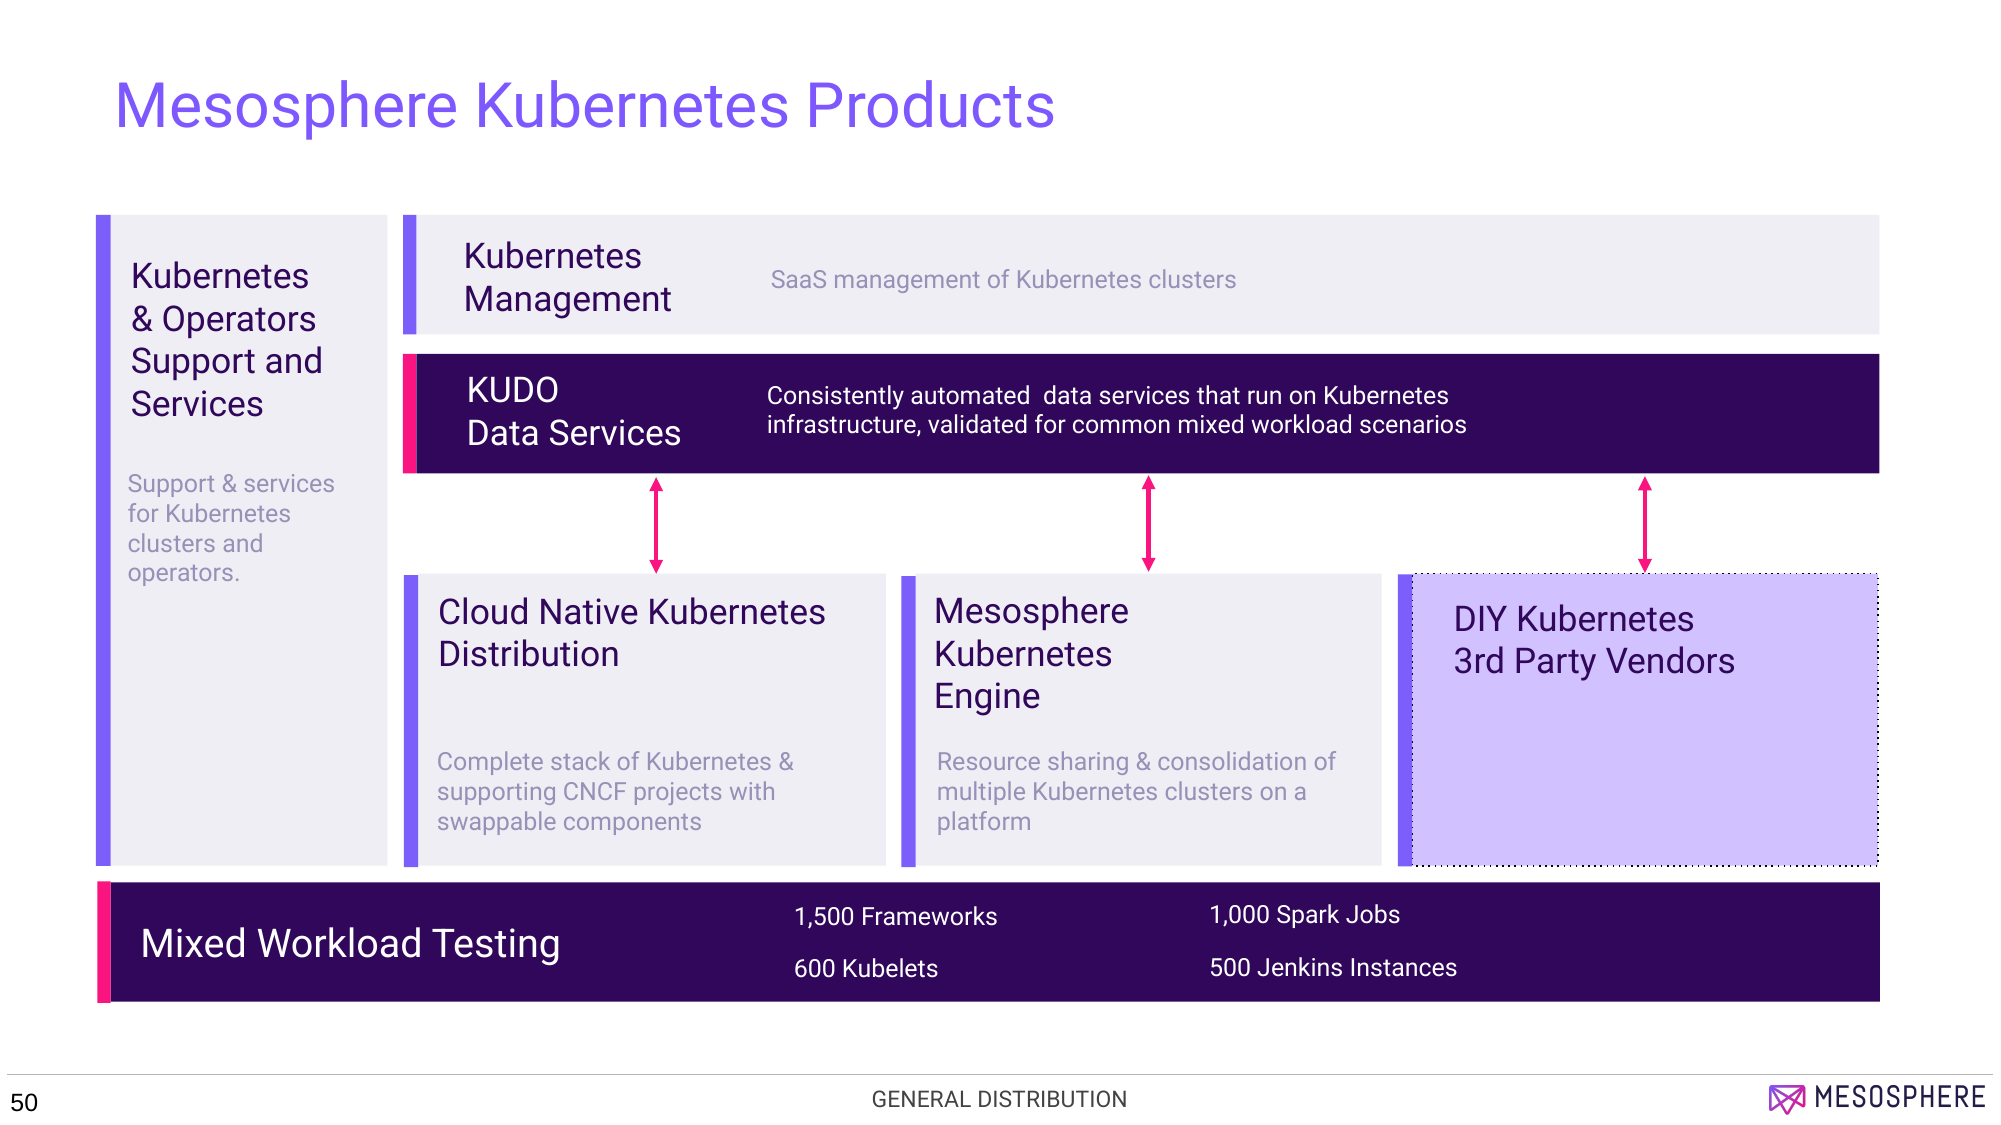

# Mesosphere Kubernetes Products
Kubernetes Management

Kubernetes
& Operators
Support and Services

SaaS management of Kubernetes clusters
KUDO
Data Services

Consistently automated  data services that run on Kubernetes infrastructure, validated for common mixed workload scenarios
Support & services for Kubernetes clusters and operators.
Mesosphere
Kubernetes
Engine

Cloud Native Kubernetes Distribution

DIY Kubernetes
3rd Party Vendors

Complete stack of Kubernetes & supporting CNCF projects with swappable components
Resource sharing & consolidation of multiple Kubernetes clusters on a platform
1,000 Spark Jobs
500 Jenkins Instances
1,500 Frameworks
600 Kubelets

 Mixed Workload Testing